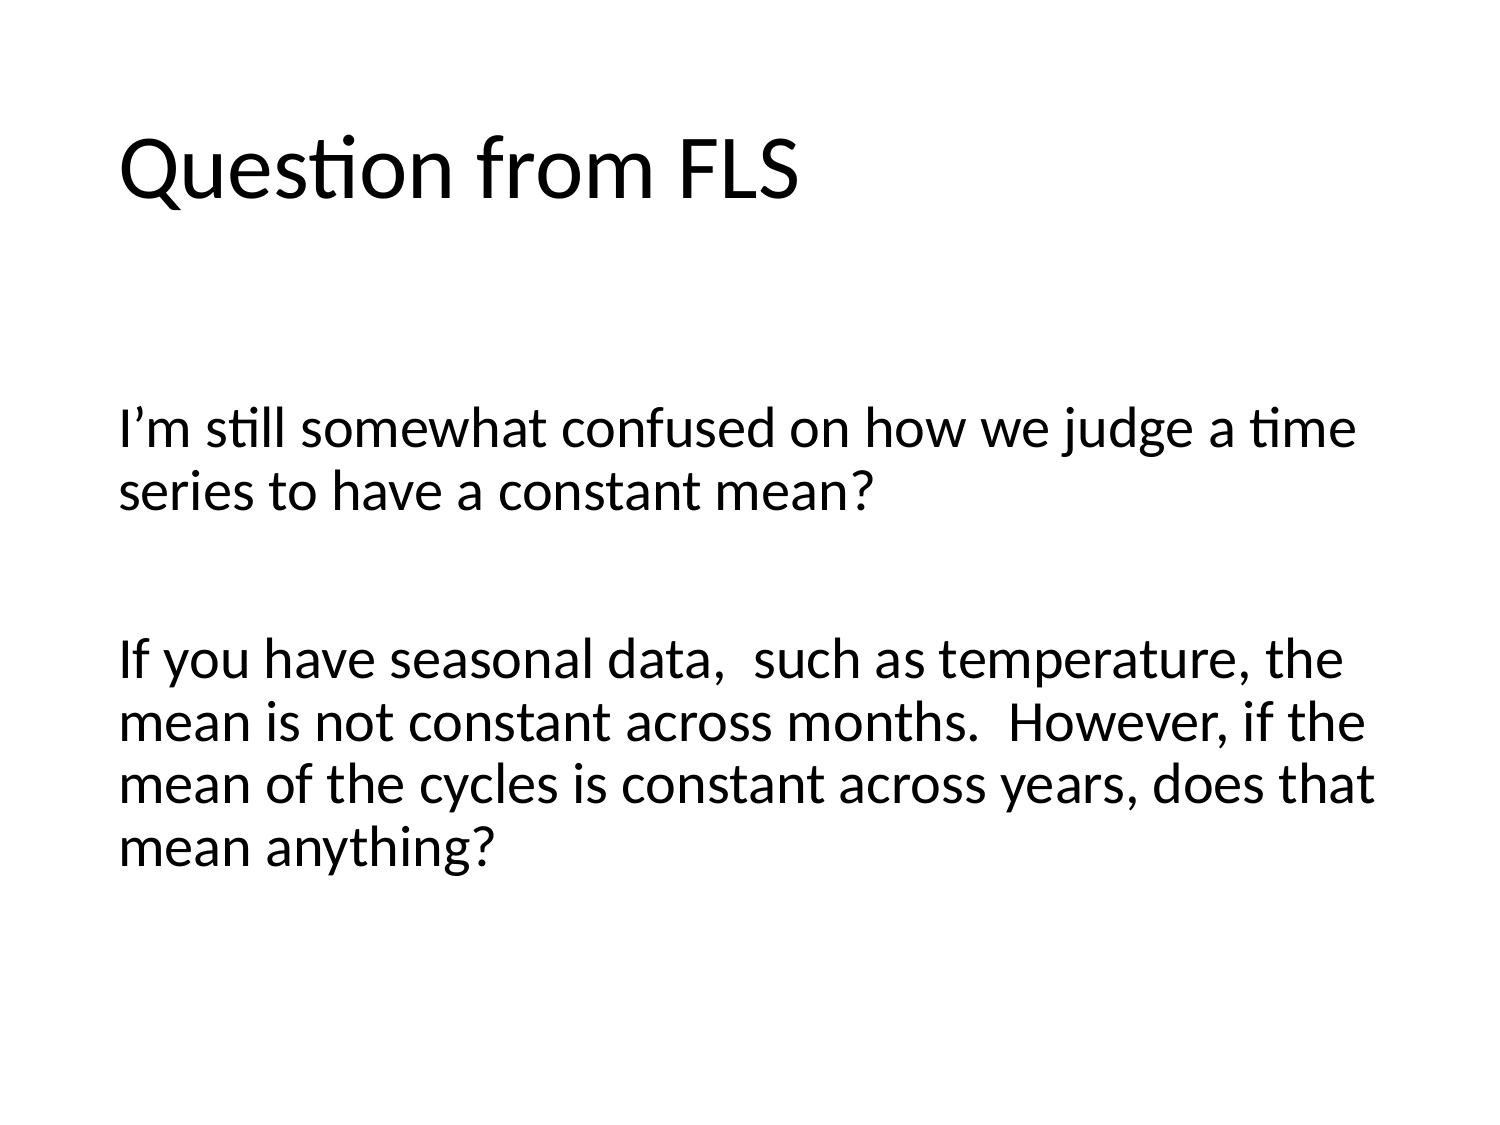

# Question from FLS

I’m still somewhat confused on how we judge a time series to have a constant mean?

If you have seasonal data,  such as temperature, the mean is not constant across months.  However, if the mean of the cycles is constant across years, does that mean anything?